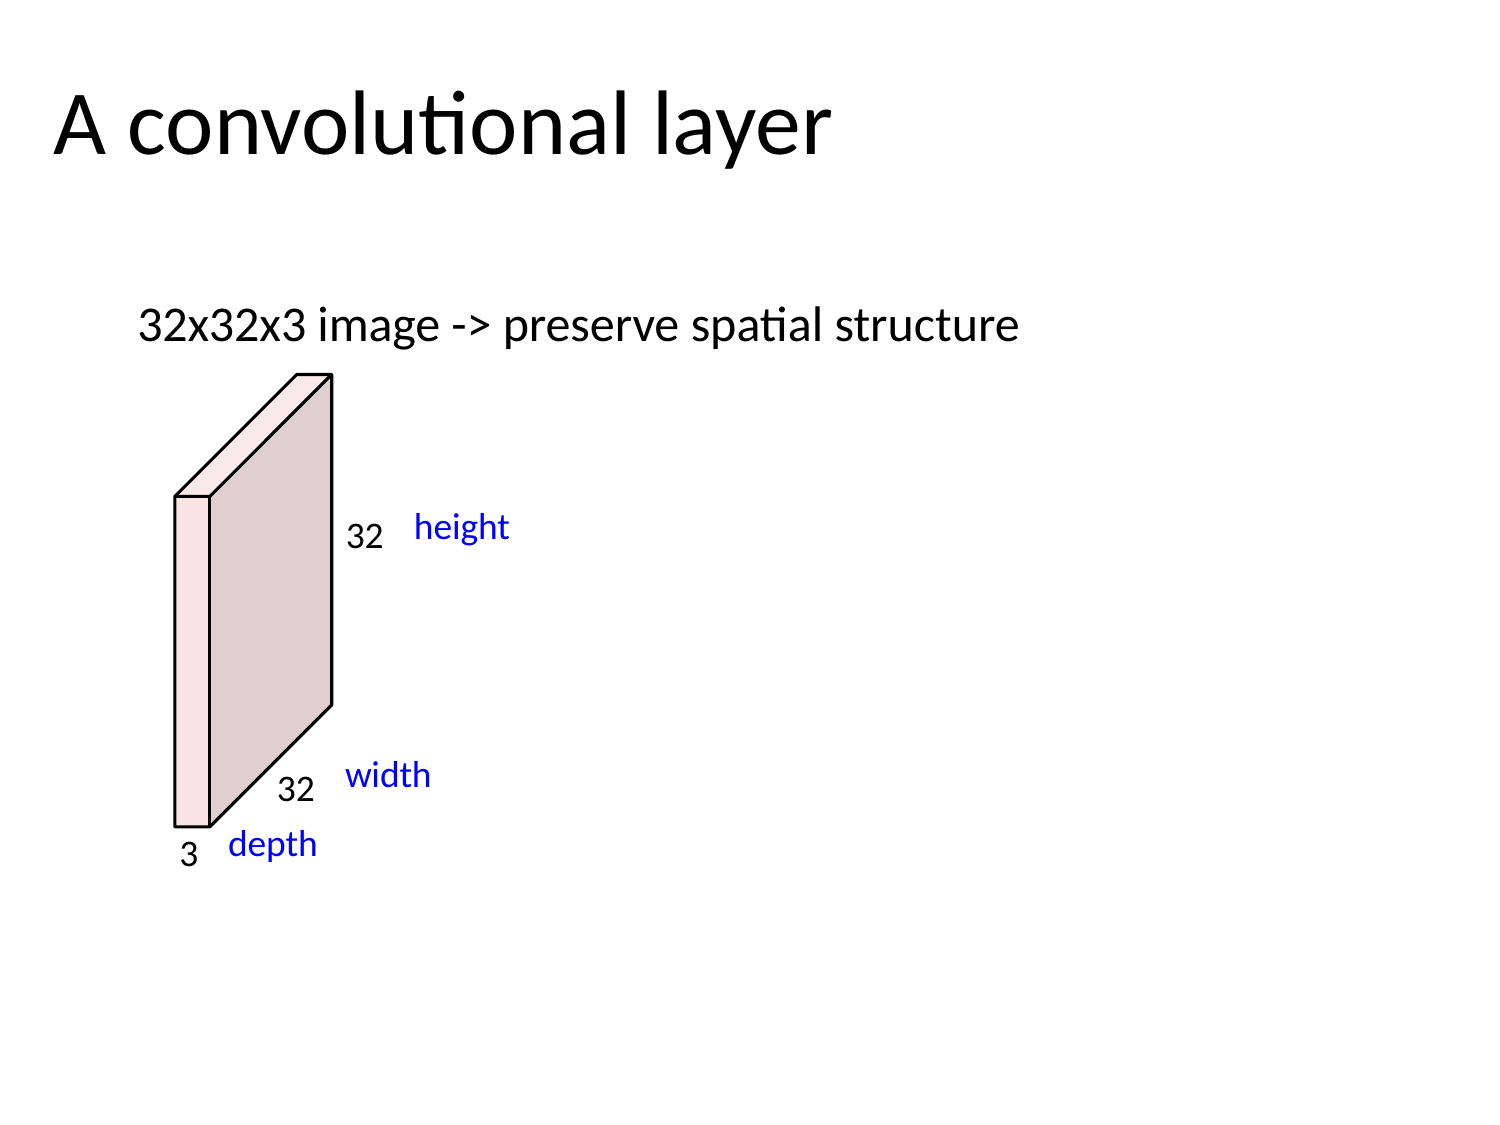

# A convolutional layer
32x32x3 image -> preserve spatial structure

height
32
width
32
depth
3
Fei-Fei Li & Justin Johnson & Serena Yeung	Lecture 5 -	April 17, 2018